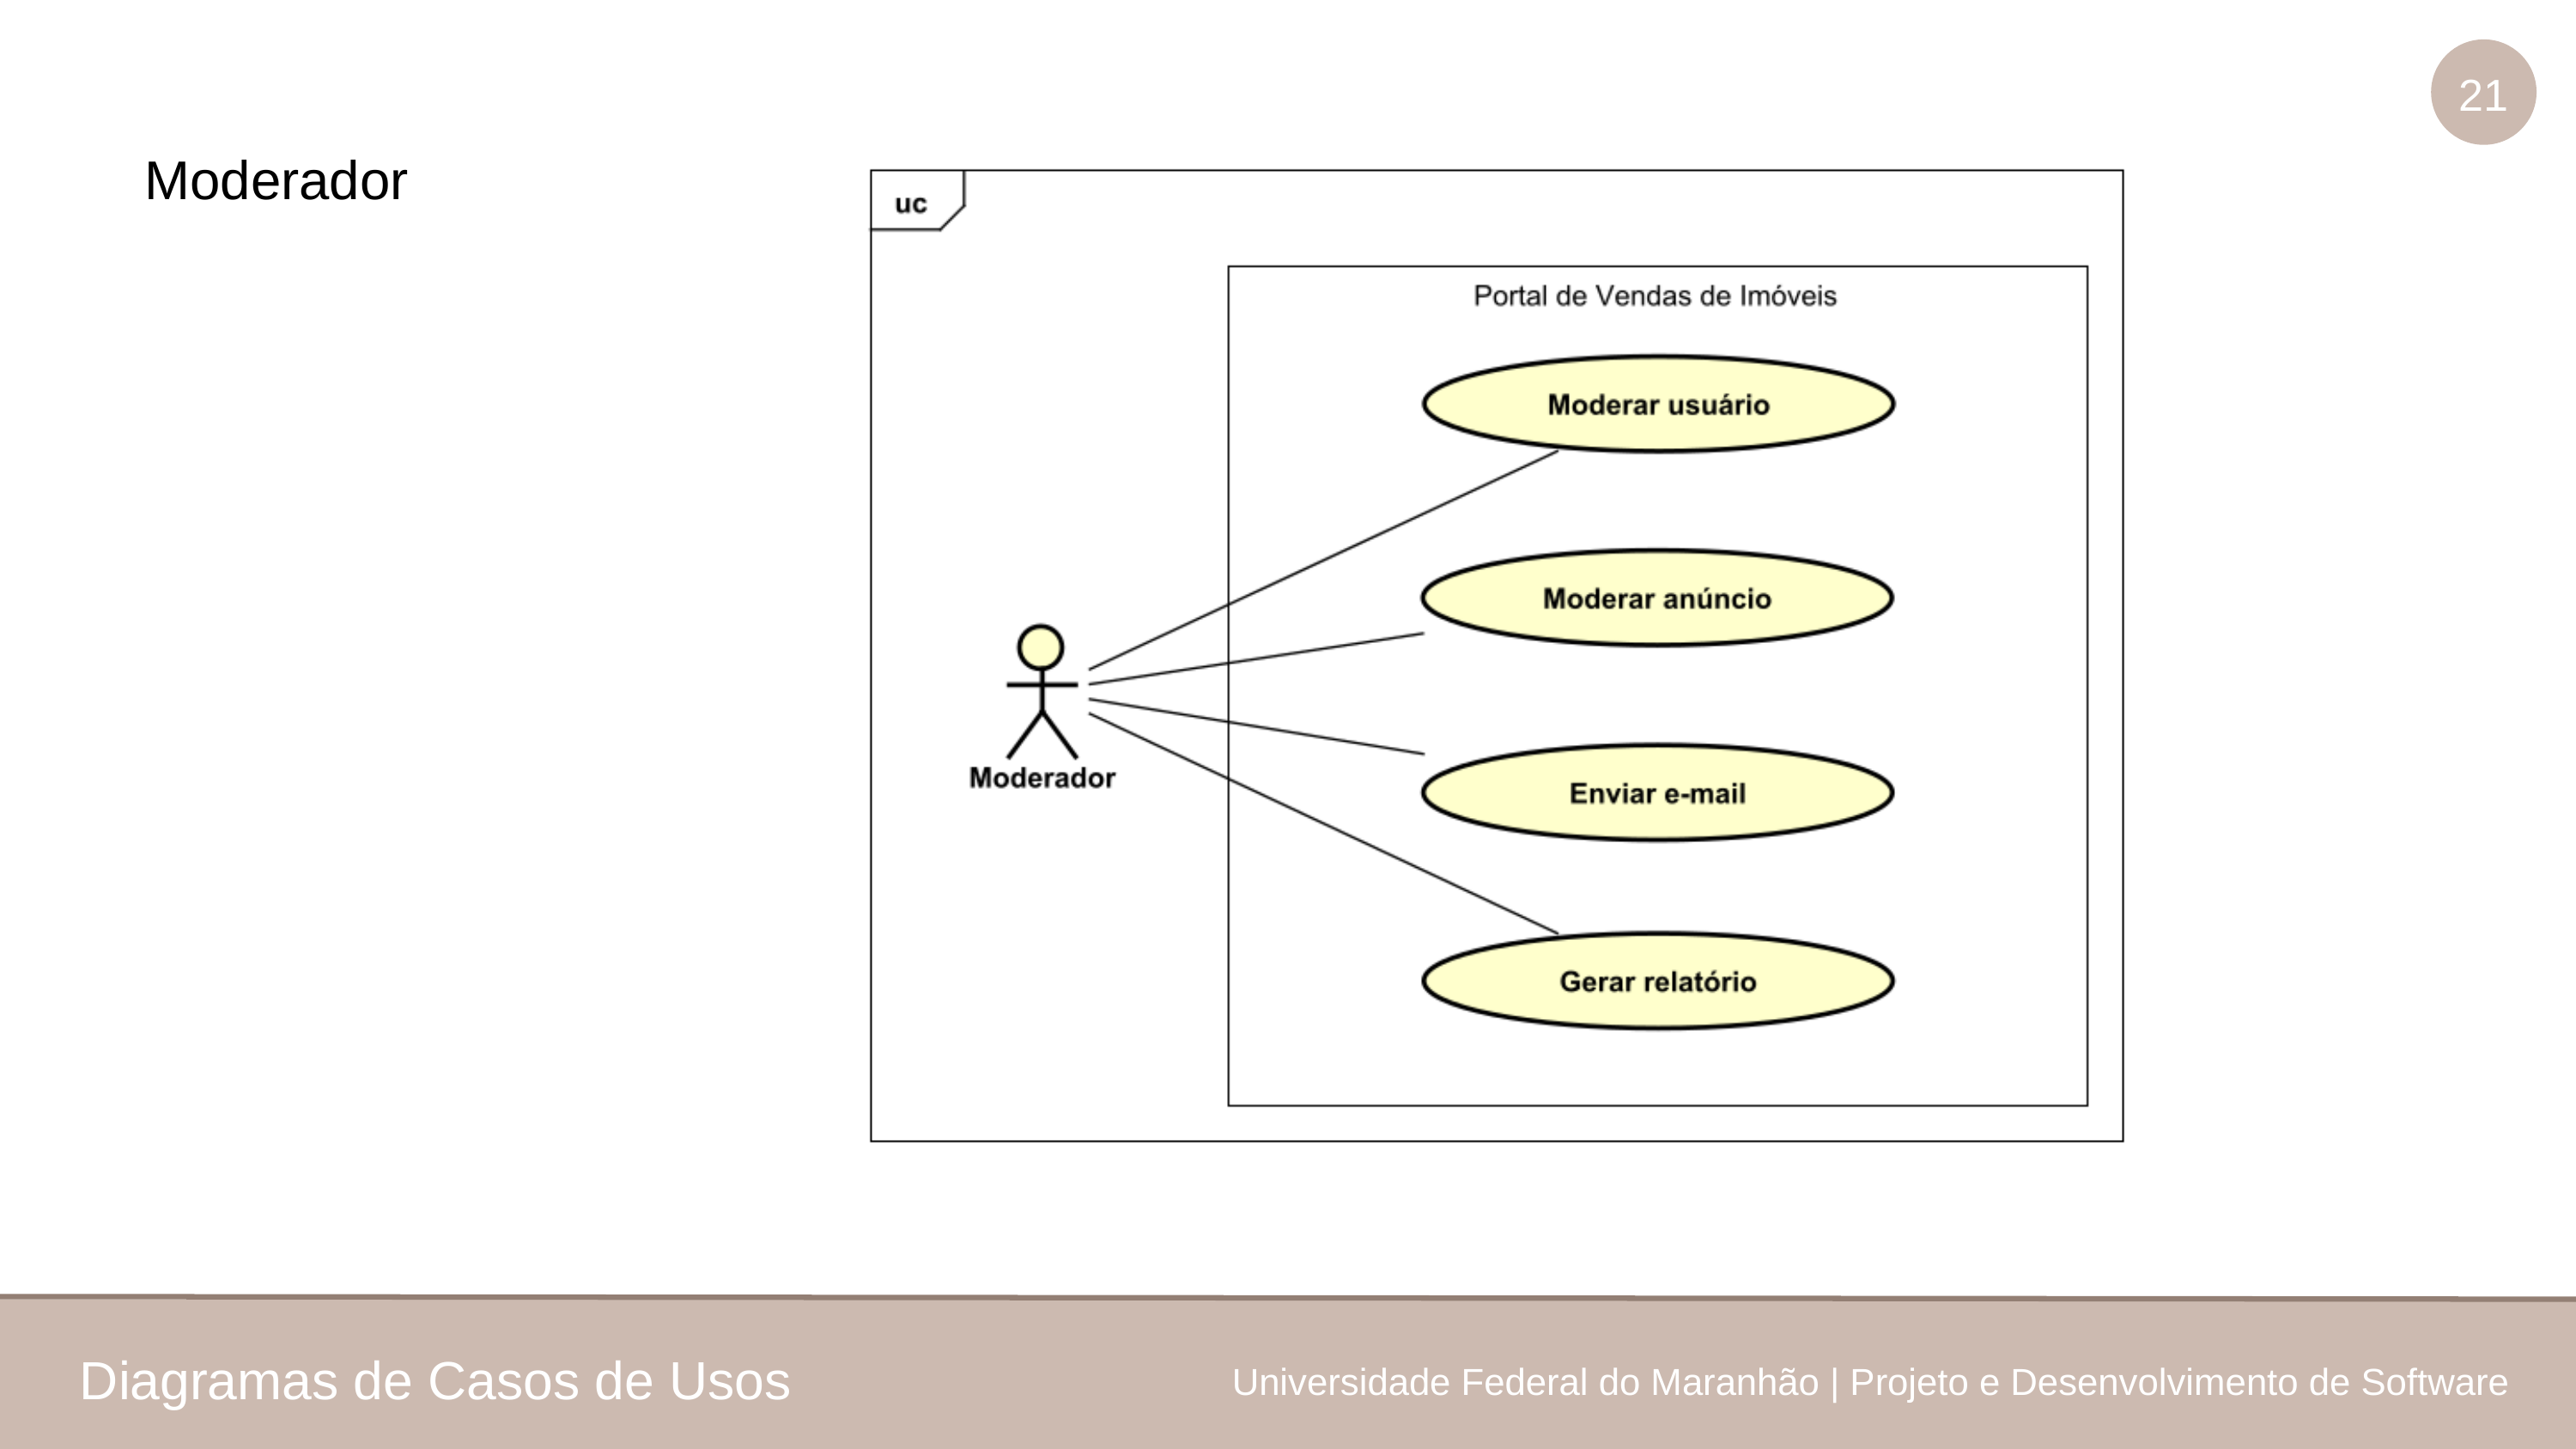

21
Moderador

Diagramas de Casos de Usos
Universidade Federal do Maranhão | Projeto e Desenvolvimento de Software